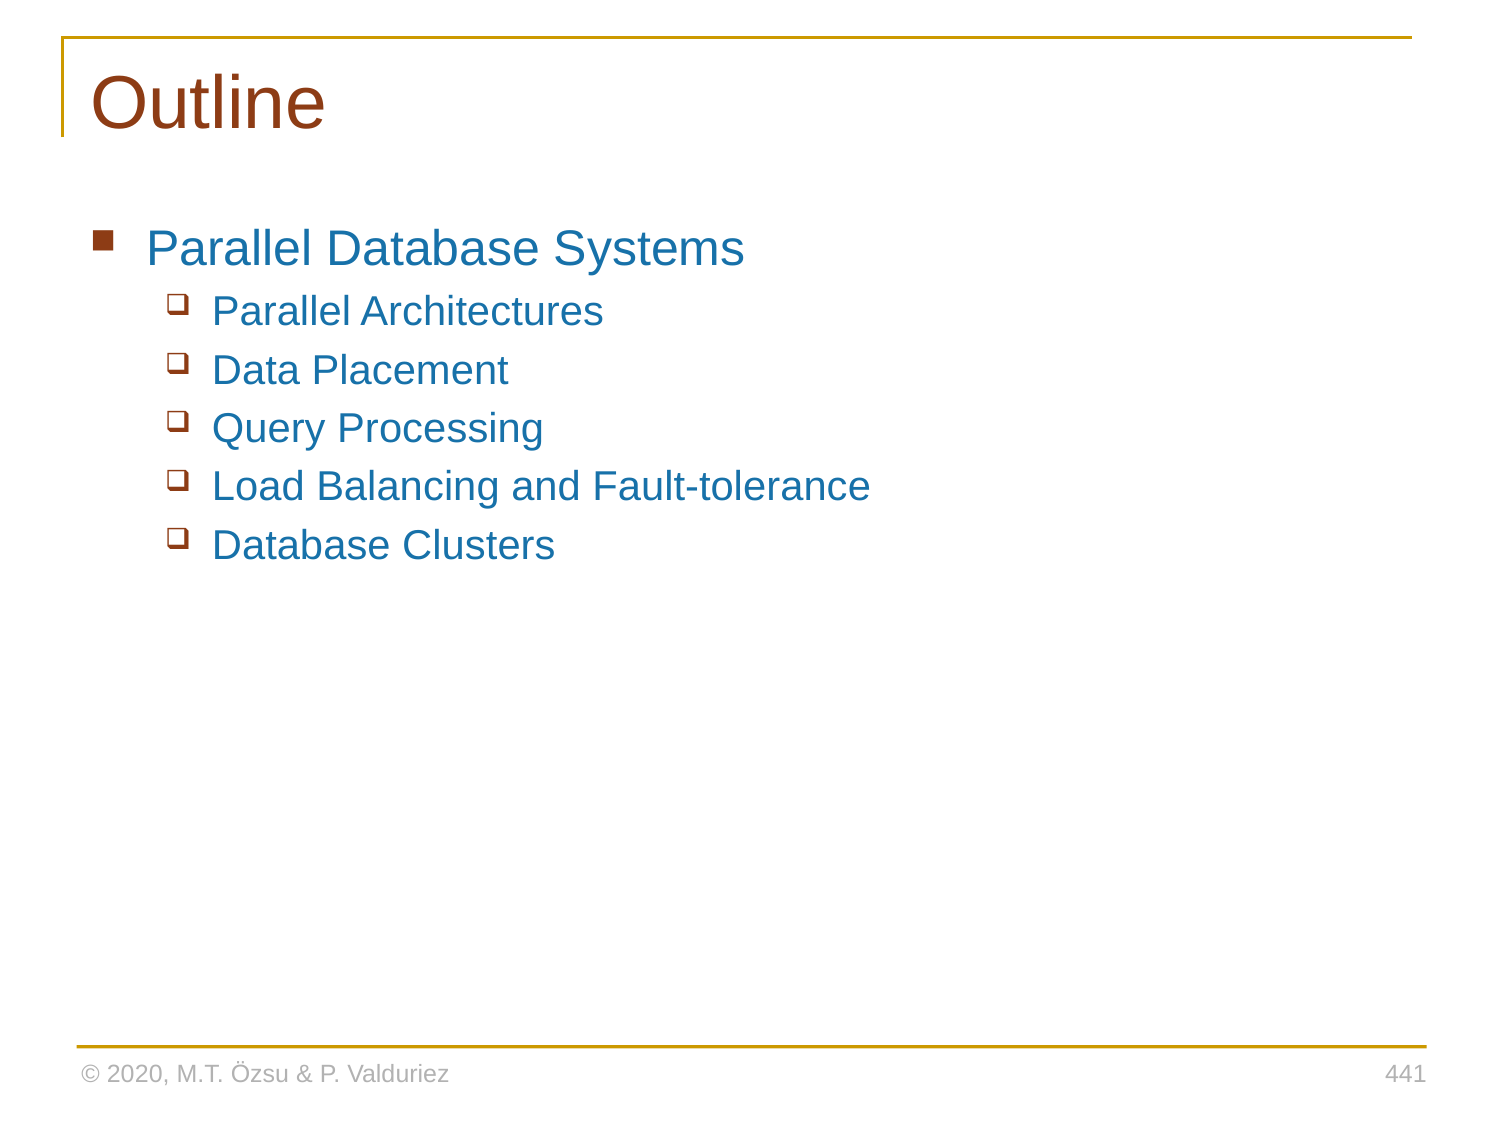

# Outline
Parallel Database Systems
Parallel Architectures
Data Placement
Query Processing
Load Balancing and Fault-tolerance
Database Clusters
© 2020, M.T. Özsu & P. Valduriez
441